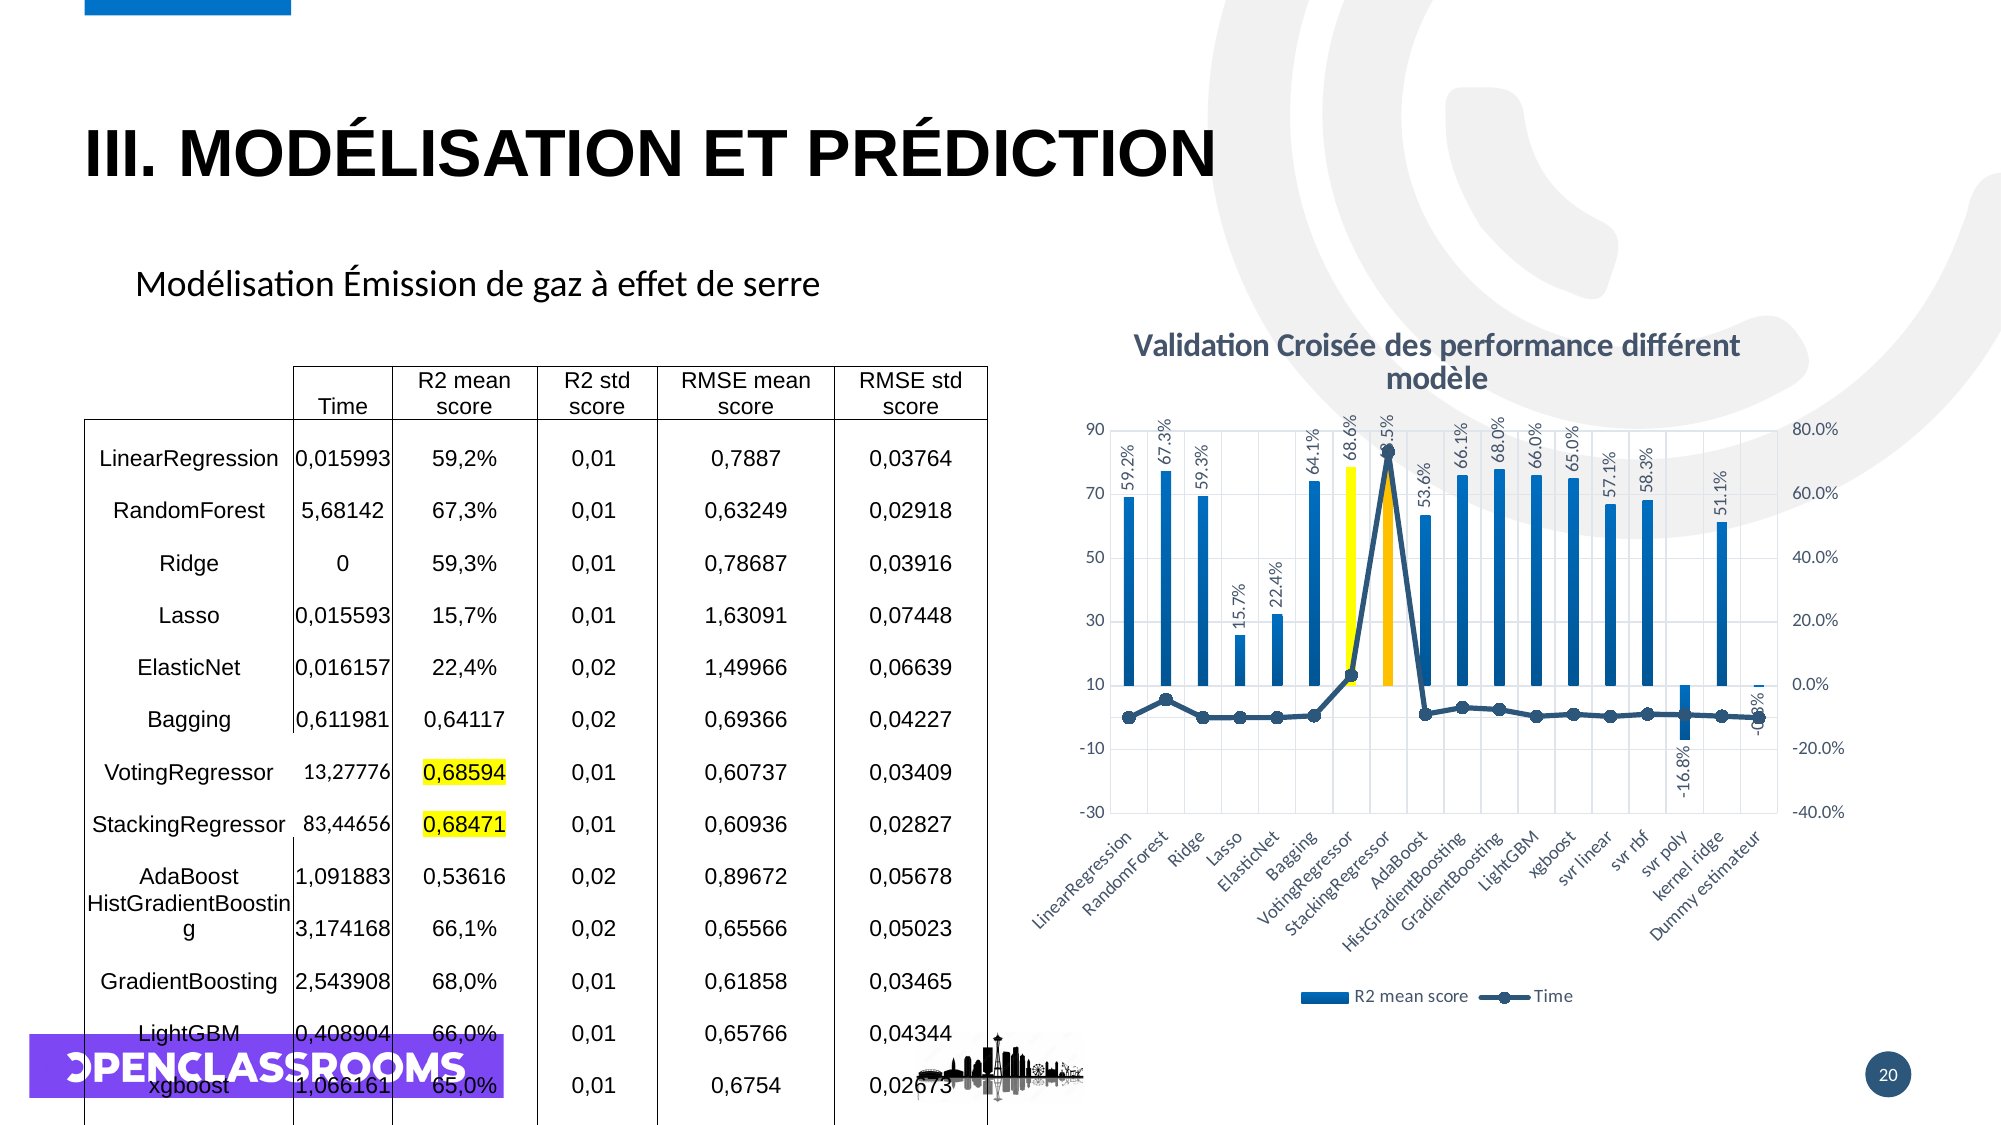

# Modélisation et prédiction
Modélisation Émission de gaz à effet de serre

### Chart: Validation Croisée des performance différent modèle

| Category | R2 mean score | Time |
|---|---|---|
| LinearRegression | 0.59206 | 0.015993 |
| RandomForest | 0.67284 | 5.68142 |
| Ridge | 0.59301 | 0.0 |
| Lasso | 0.15659 | 0.015593 |
| ElasticNet | 0.2243 | 0.016157 |
| Bagging | 0.64117 | 0.611981 |
| VotingRegressor | 0.68594 | 13.277764 |
| StackingRegressor | 0.68471 | 83.446564 |
| AdaBoost | 0.53616 | 1.091883 |
| HistGradientBoosting | 0.66101 | 3.174168 |
| GradientBoosting | 0.68021 | 2.543908 |
| LightGBM | 0.66 | 0.408904 |
| xgboost | 0.65048 | 1.066161 |
| svr linear | 0.57053 | 0.360889 |
| svr rbf | 0.58305 | 1.113945 |
| svr poly | -0.16839 | 0.926197 |
| kernel ridge | 0.51118 | 0.454016 |
| Dummy estimateur | -0.00265548335498486 | 0.0012 |
|  | Time | R2 mean score | R2 std score | RMSE mean score | RMSE std score |
| --- | --- | --- | --- | --- | --- |
| LinearRegression | 0,015993 | 59,2% | 0,01 | 0,7887 | 0,03764 |
| RandomForest | 5,68142 | 67,3% | 0,01 | 0,63249 | 0,02918 |
| Ridge | 0 | 59,3% | 0,01 | 0,78687 | 0,03916 |
| Lasso | 0,015593 | 15,7% | 0,01 | 1,63091 | 0,07448 |
| ElasticNet | 0,016157 | 22,4% | 0,02 | 1,49966 | 0,06639 |
| Bagging | 0,611981 | 0,64117 | 0,02 | 0,69366 | 0,04227 |
| VotingRegressor | 13,27776 | 0,68594 | 0,01 | 0,60737 | 0,03409 |
| StackingRegressor | 83,44656 | 0,68471 | 0,01 | 0,60936 | 0,02827 |
| AdaBoost | 1,091883 | 0,53616 | 0,02 | 0,89672 | 0,05678 |
| HistGradientBoosting | 3,174168 | 66,1% | 0,02 | 0,65566 | 0,05023 |
| GradientBoosting | 2,543908 | 68,0% | 0,01 | 0,61858 | 0,03465 |
| LightGBM | 0,408904 | 66,0% | 0,01 | 0,65766 | 0,04344 |
| xgboost | 1,066161 | 65,0% | 0,01 | 0,6754 | 0,02673 |
| svr linear | 0,360889 | 57,1% | 0,02 | 0,83054 | 0,04993 |
| svr sigmoid | 0,925384 | -211511,2% | 562,19 | 4072,18974 | 1005,82642 |
| svr rbf | 1,113945 | 58,3% | 0,02 | 0,80679 | 0,05801 |
| svr poly | 0,926197 | -16,8% | 0,53 | 45730,36907 | 25919,32168 |
| kernel ridge | 0,454016 | 51,1% | 0,05 | 18524,15145 | 4429,81211 |
| Dummy estimateur | 0,0012 | -0,3% | 0,00 | -1,938403383 | 0 |
20